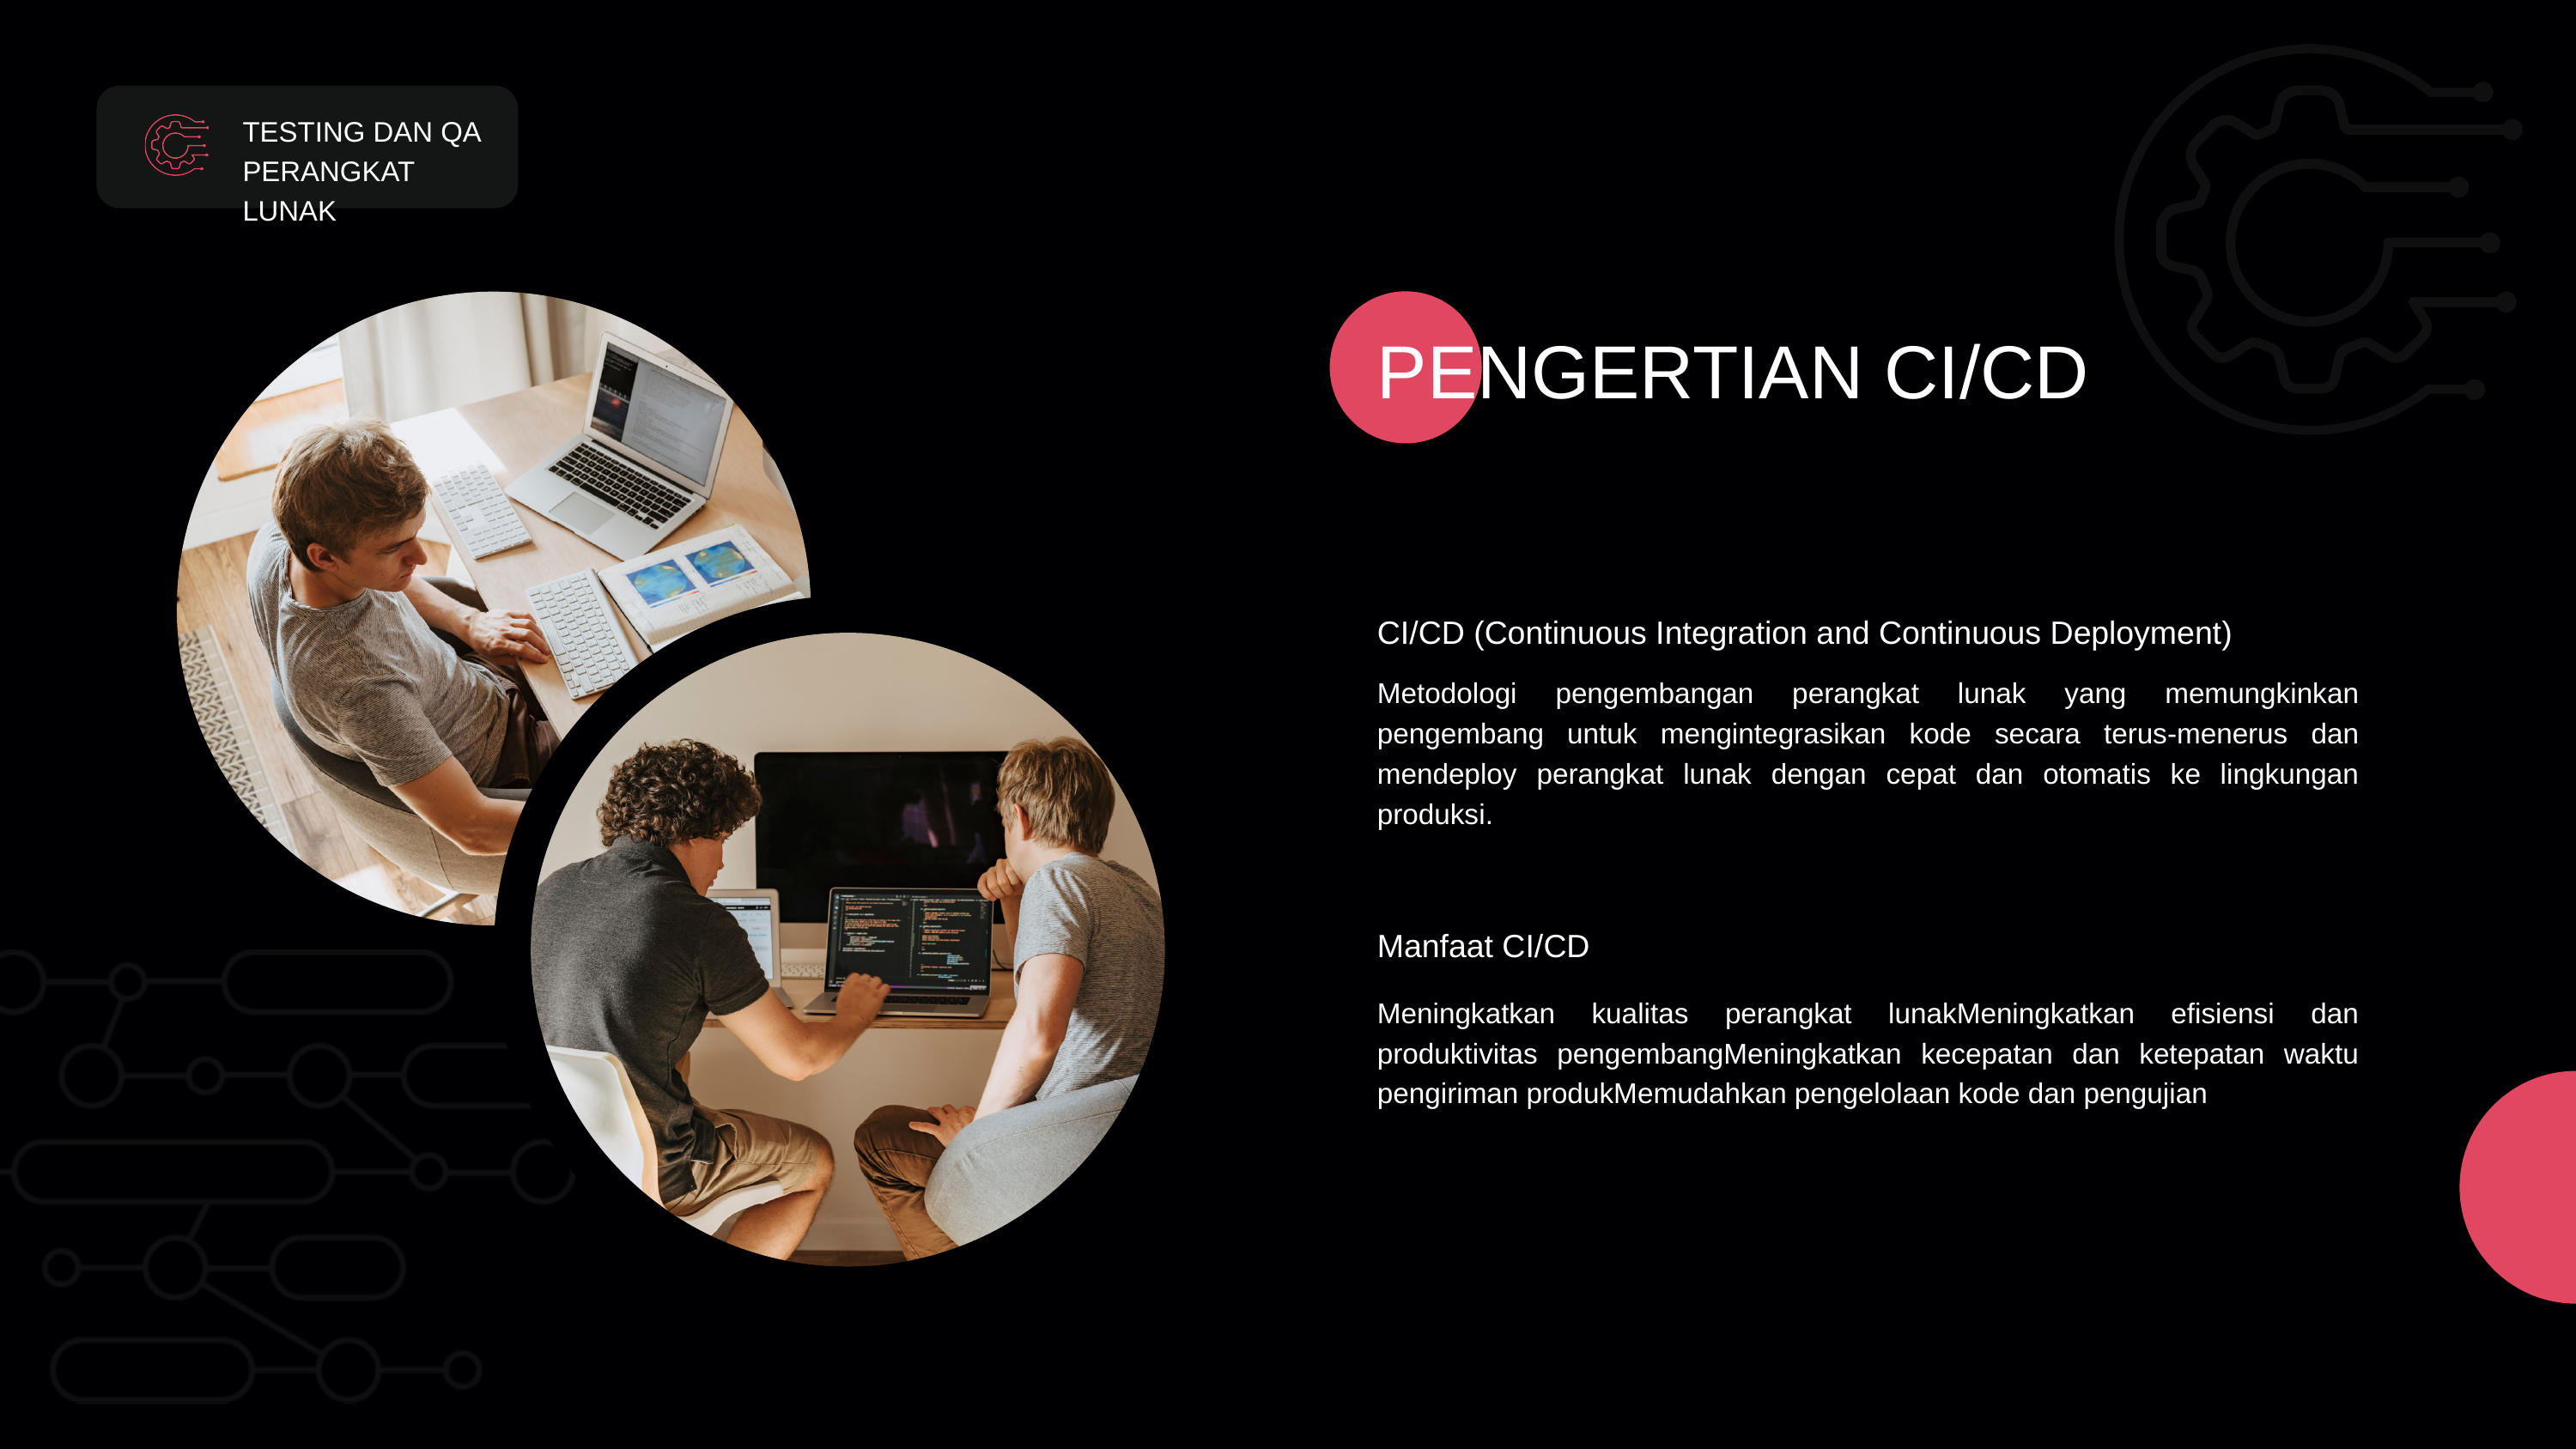

TESTING DAN QA PERANGKAT LUNAK

PENGERTIAN CI/CD

CI/CD (Continuous Integration and Continuous Deployment)

Metodologi pengembangan perangkat lunak yang memungkinkan pengembang untuk mengintegrasikan kode secara terus-menerus dan mendeploy perangkat lunak dengan cepat dan otomatis ke lingkungan produksi.

Manfaat CI/CD

Meningkatkan kualitas perangkat lunakMeningkatkan efisiensi dan produktivitas pengembangMeningkatkan kecepatan dan ketepatan waktu pengiriman produkMemudahkan pengelolaan kode dan pengujian